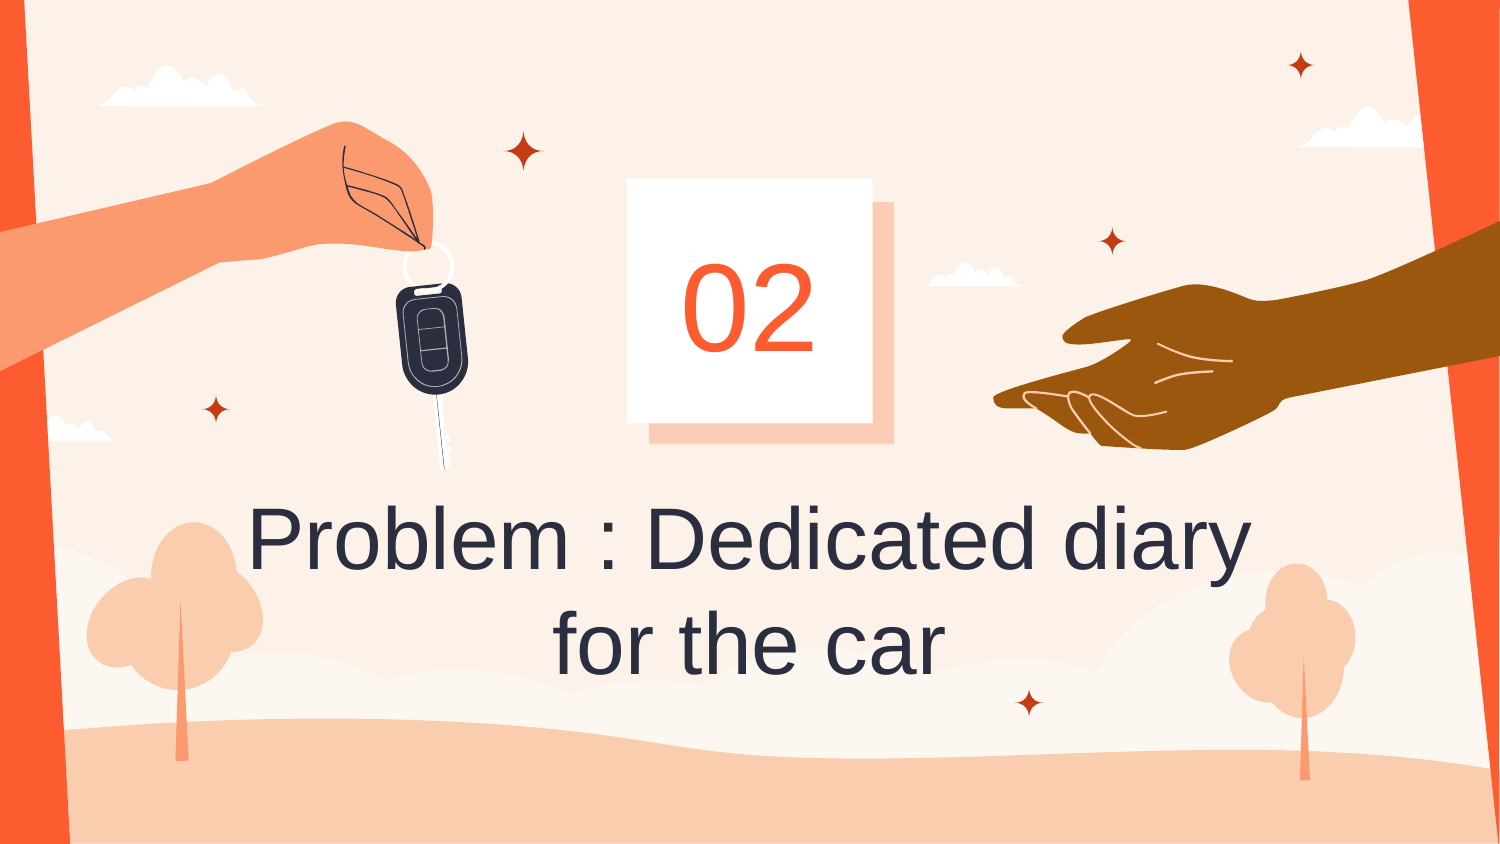

02

# Problem : Dedicated diary for the car